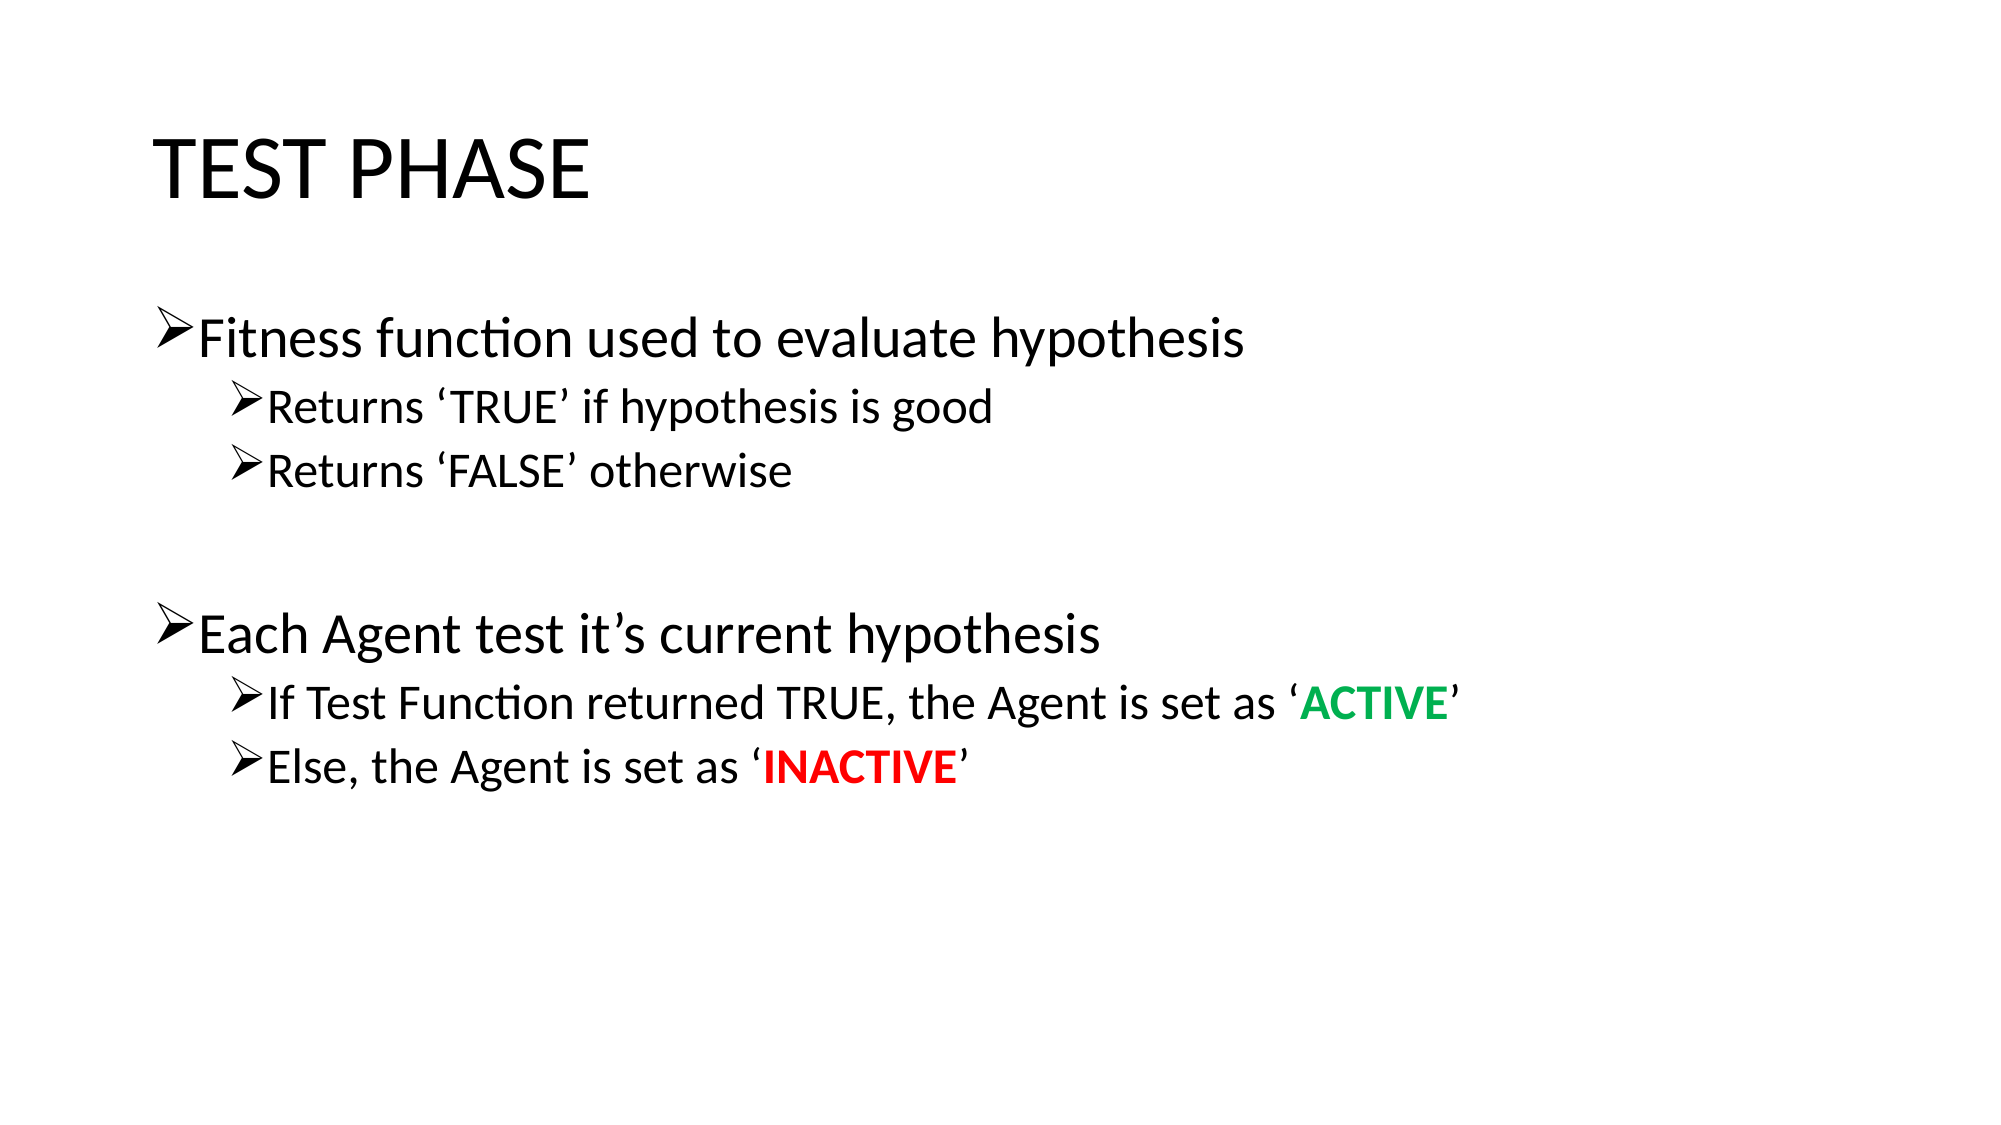

# TEST PHASE
Fitness function used to evaluate hypothesis
Returns ‘TRUE’ if hypothesis is good
Returns ‘FALSE’ otherwise

Each Agent test it’s current hypothesis
If Test Function returned TRUE, the Agent is set as ‘ACTIVE’
Else, the Agent is set as ‘INACTIVE’